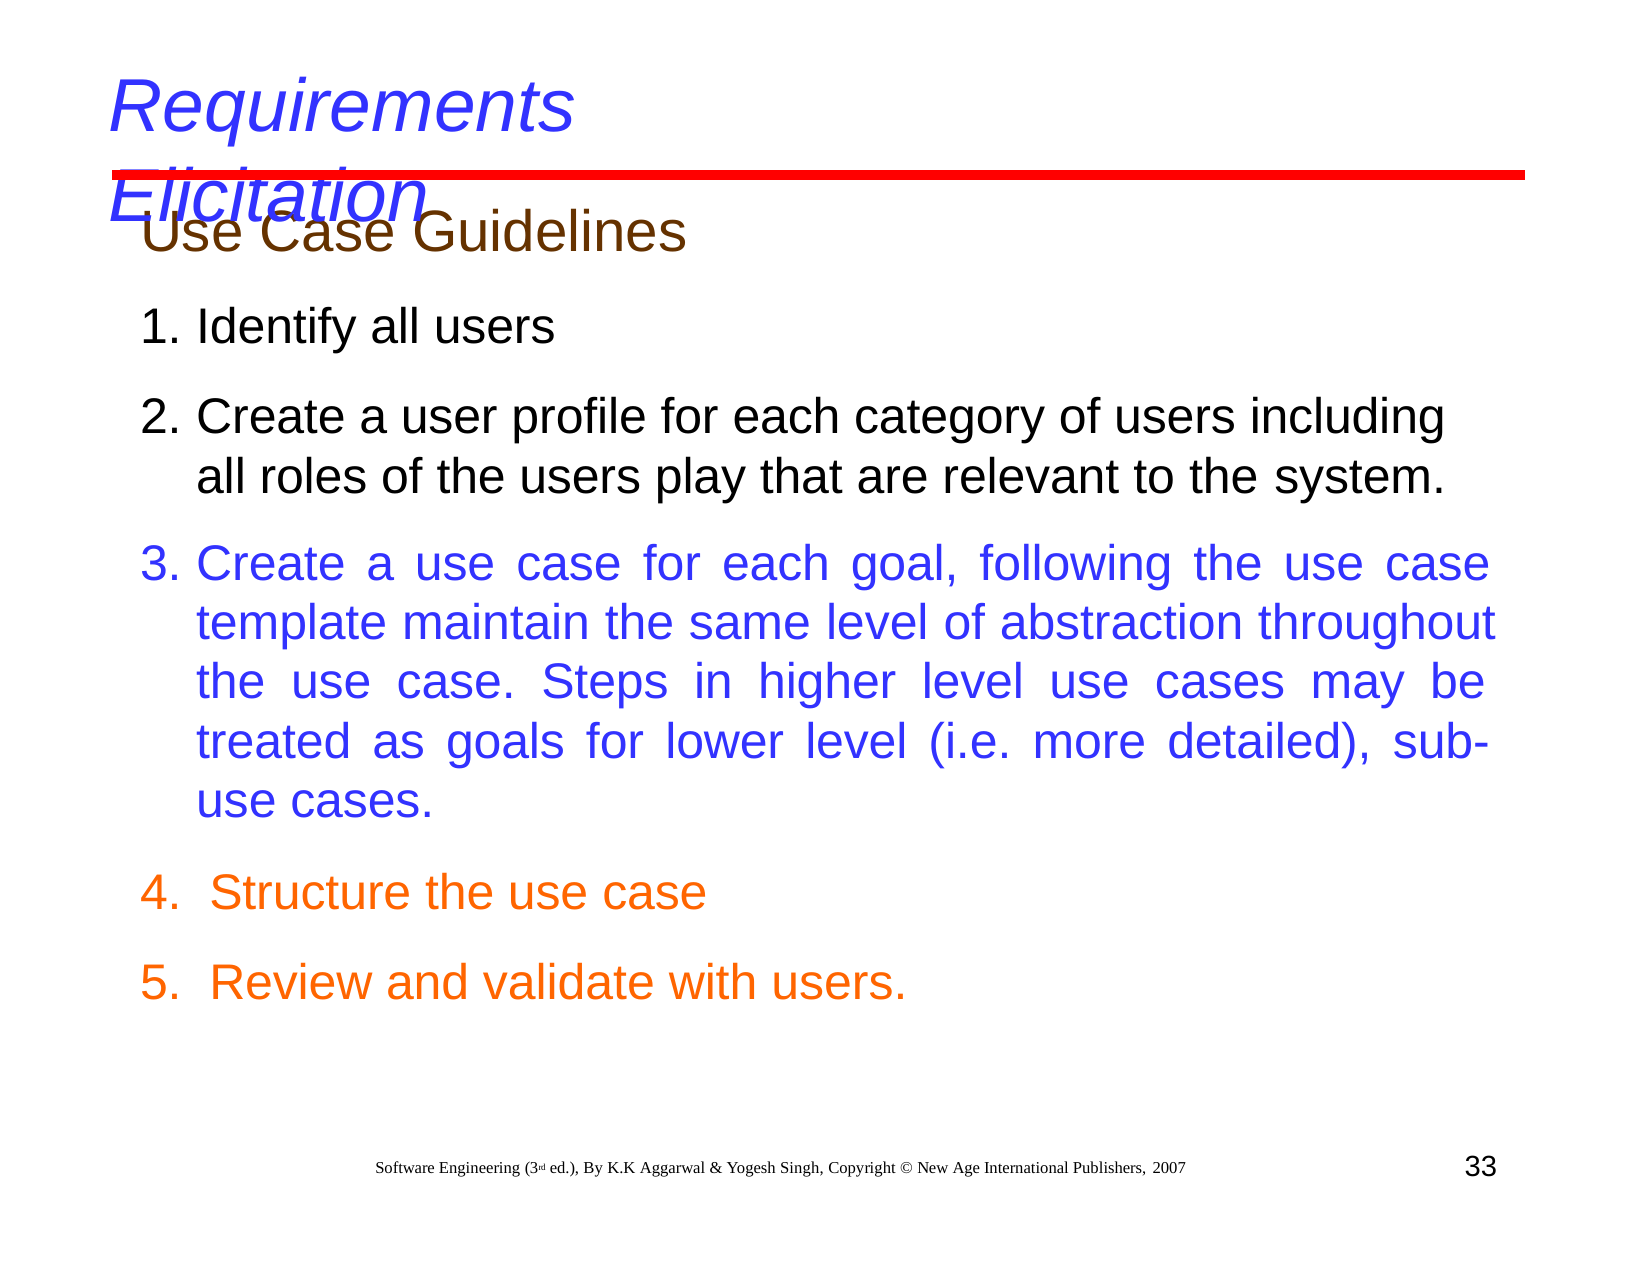

# Requirements Elicitation

Use Case Guidelines
Identify all users
Create a user profile for each category of users including  all roles of the users play that are relevant to the system.
Create a use case for each goal, following the use case  template maintain the same level of abstraction throughout  the use case. Steps in higher level use cases may be  treated as goals for lower level (i.e. more detailed), sub-  use cases.
Structure the use case
Review and validate with users.
33
Software Engineering (3rd  ed.), By K.K Aggarwal & Yogesh Singh, Copyright © New Age International Publishers, 2007